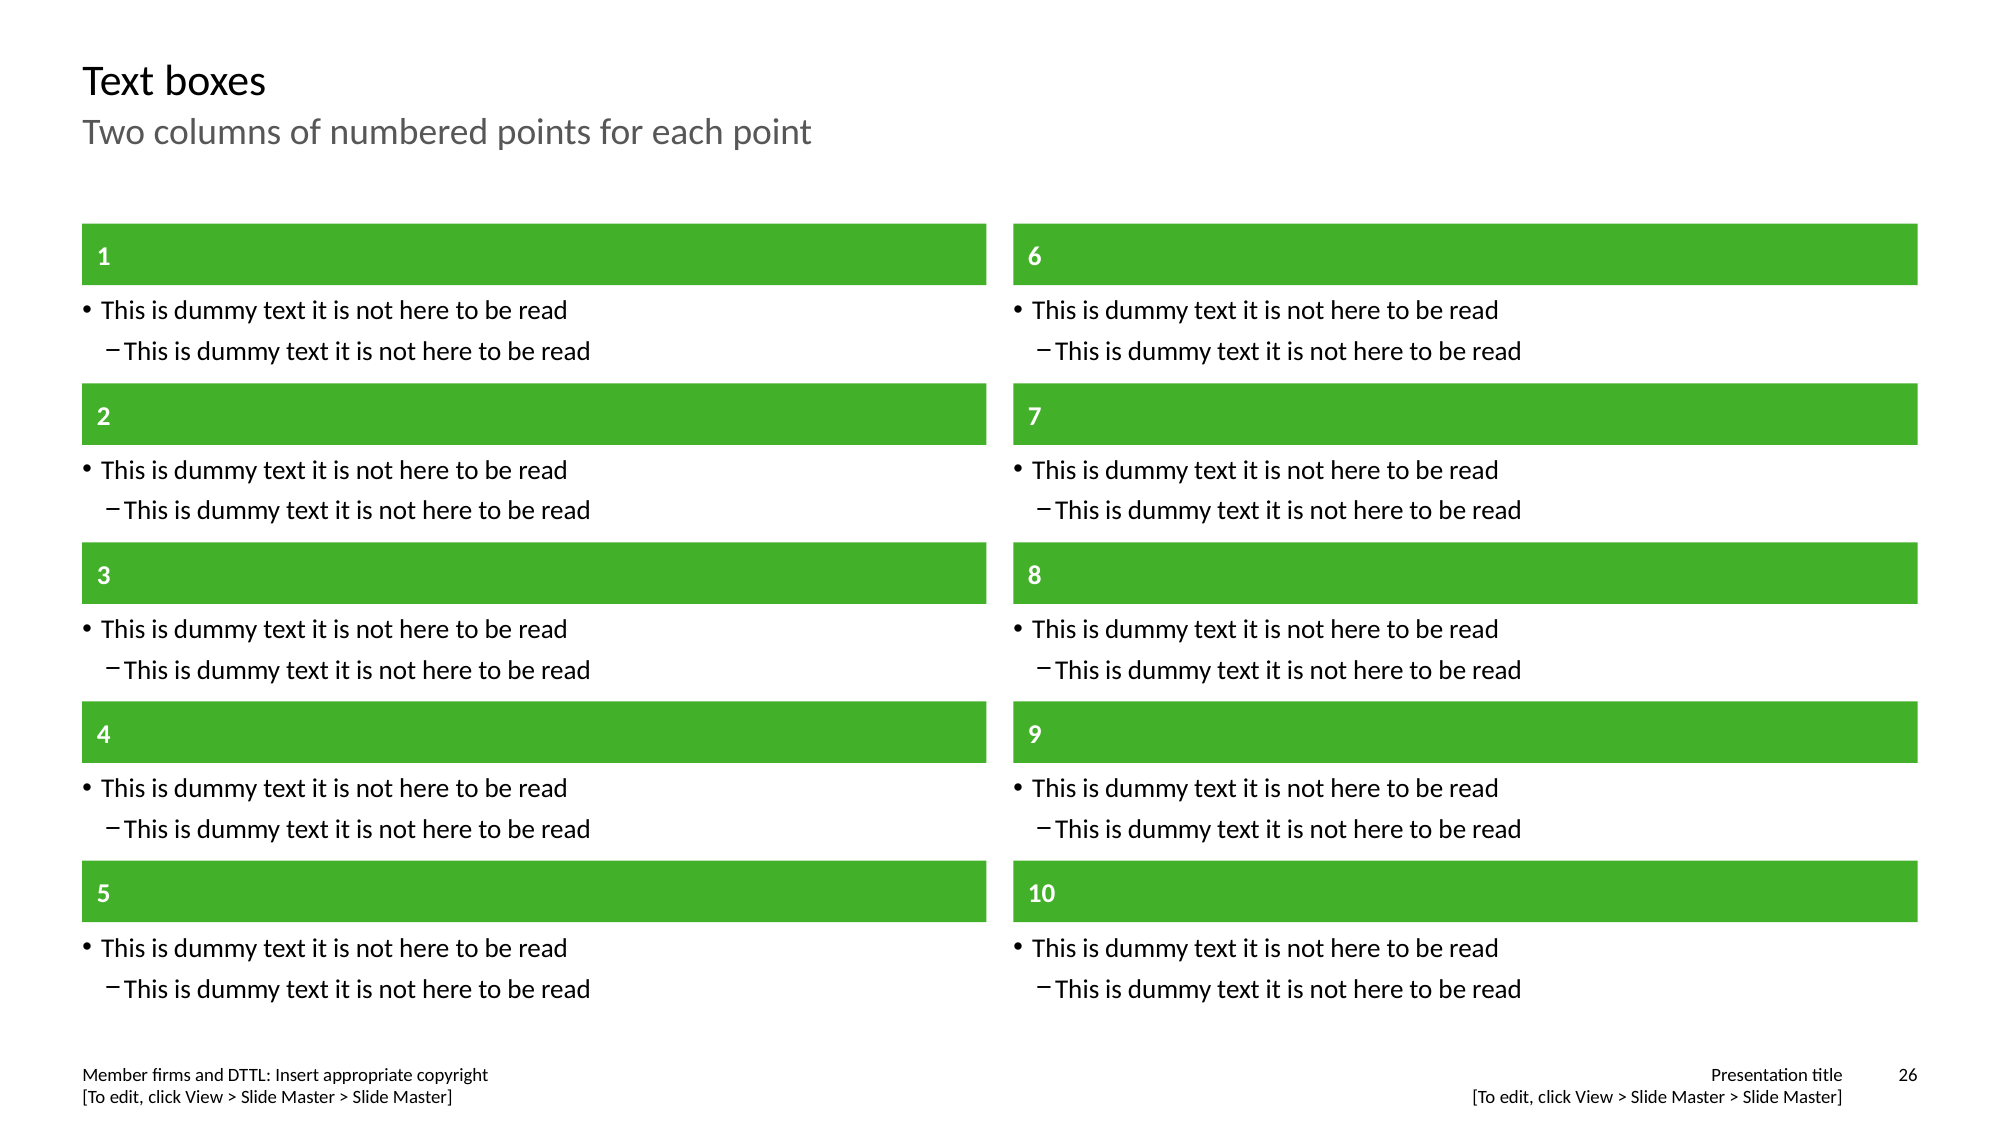

# Text boxes
Two columns of numbered points for each point
1
6
This is dummy text it is not here to be read
This is dummy text it is not here to be read
This is dummy text it is not here to be read
This is dummy text it is not here to be read
2
7
This is dummy text it is not here to be read
This is dummy text it is not here to be read
This is dummy text it is not here to be read
This is dummy text it is not here to be read
3
8
This is dummy text it is not here to be read
This is dummy text it is not here to be read
This is dummy text it is not here to be read
This is dummy text it is not here to be read
4
9
This is dummy text it is not here to be read
This is dummy text it is not here to be read
This is dummy text it is not here to be read
This is dummy text it is not here to be read
5
10
This is dummy text it is not here to be read
This is dummy text it is not here to be read
This is dummy text it is not here to be read
This is dummy text it is not here to be read